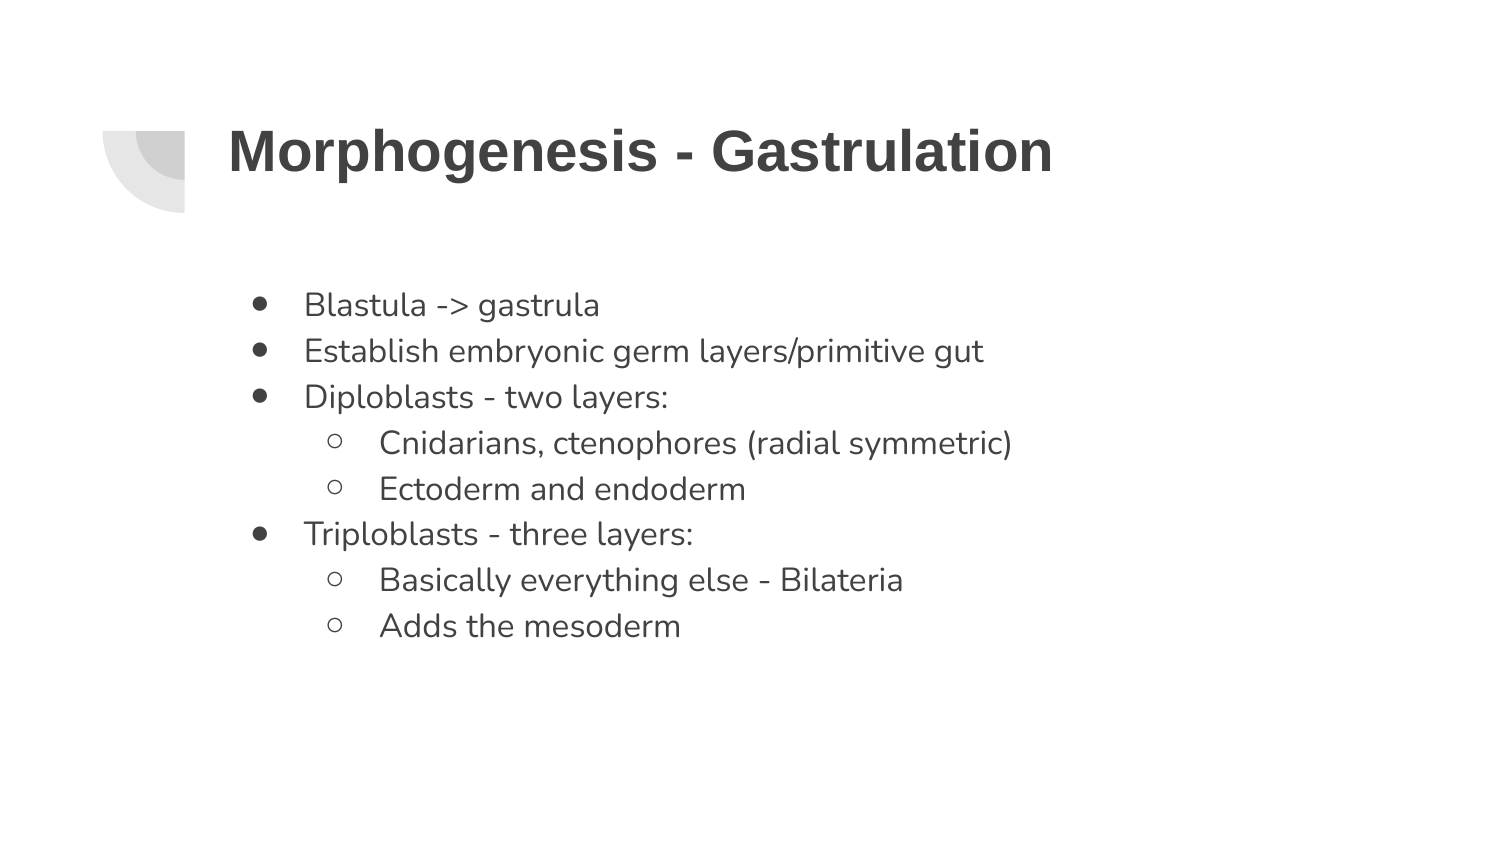

# Morphogenesis - Gastrulation
Blastula -> gastrula
Establish embryonic germ layers/primitive gut
Diploblasts - two layers:
Cnidarians, ctenophores (radial symmetric)
Ectoderm and endoderm
Triploblasts - three layers:
Basically everything else - Bilateria
Adds the mesoderm